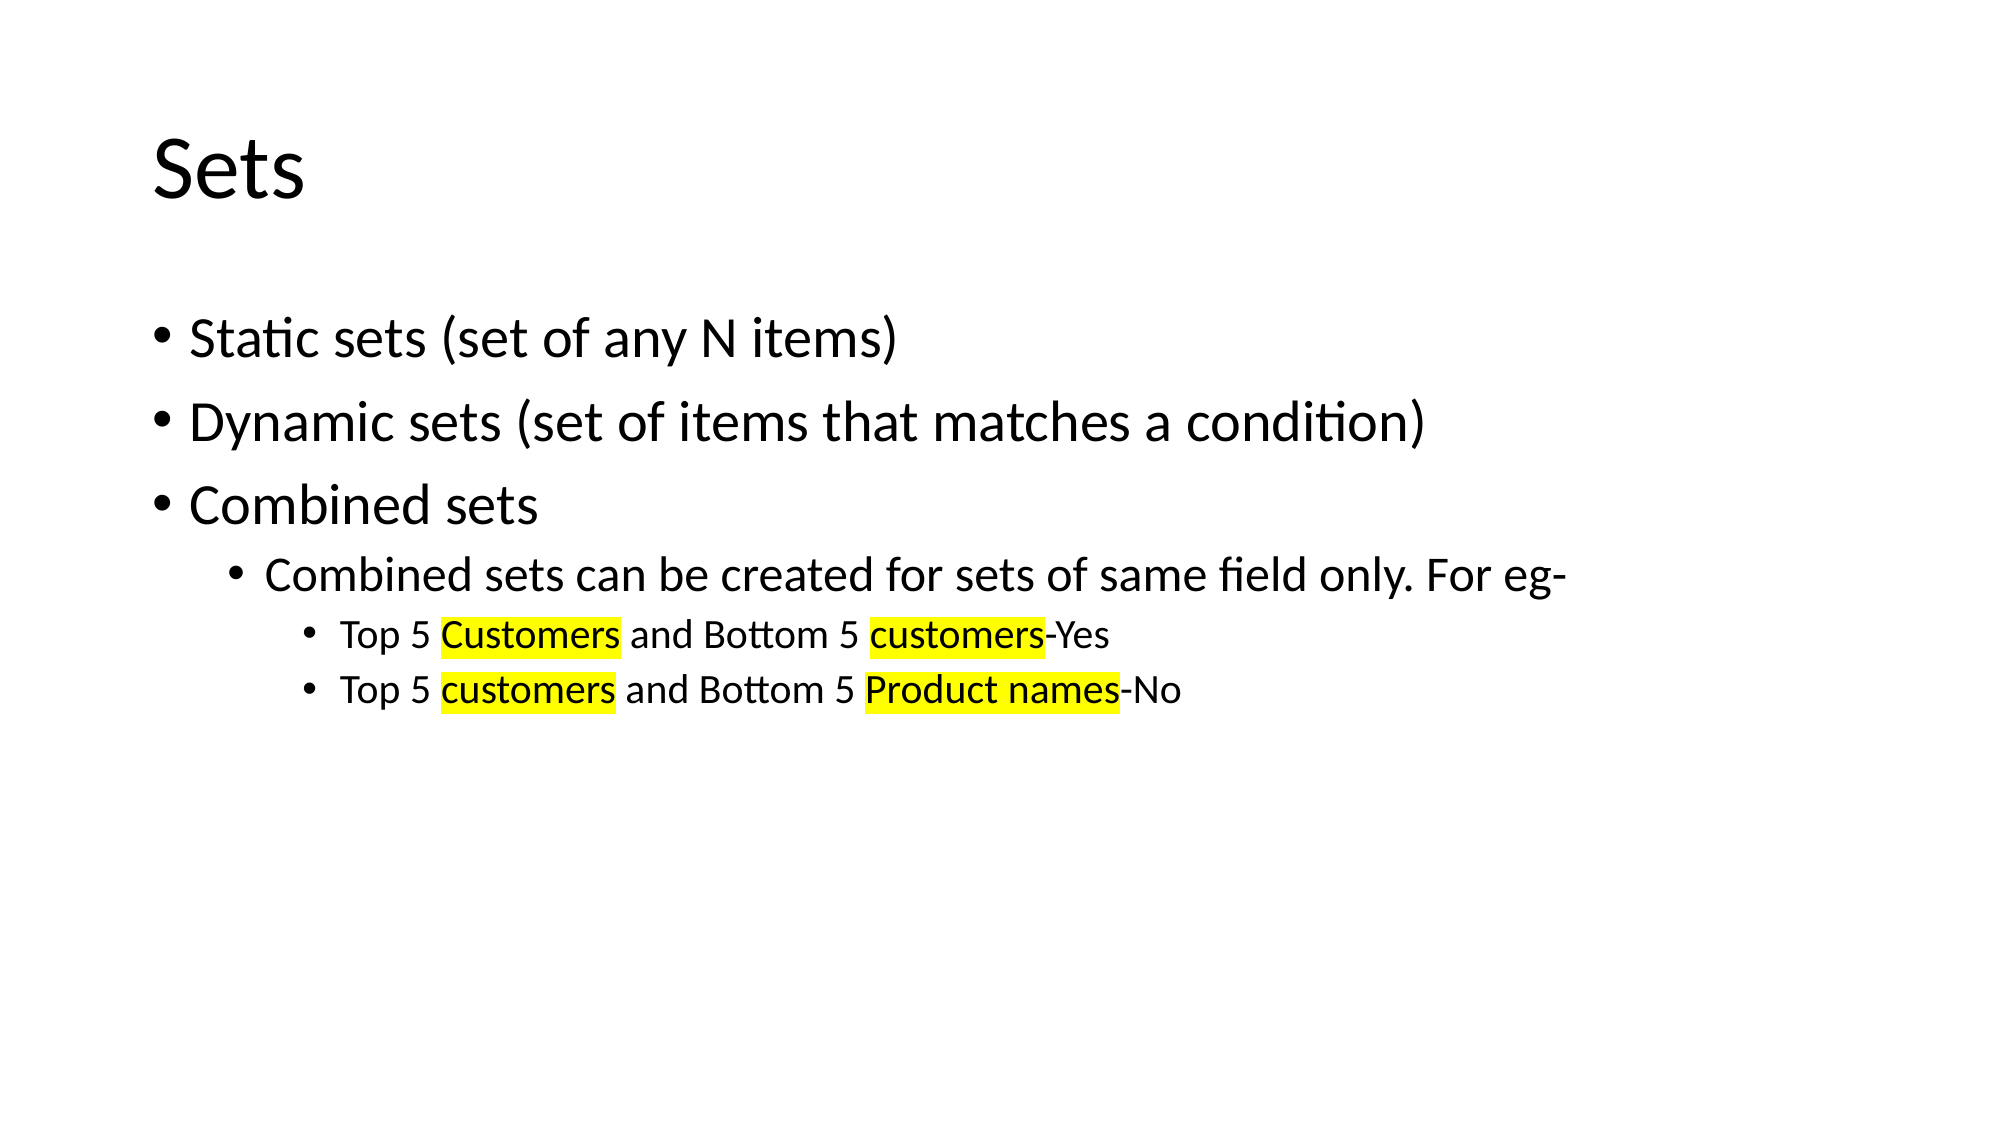

# Sets
Static sets (set of any N items)
Dynamic sets (set of items that matches a condition)
Combined sets
Combined sets can be created for sets of same field only. For eg-
Top 5 Customers and Bottom 5 customers-Yes
Top 5 customers and Bottom 5 Product names-No